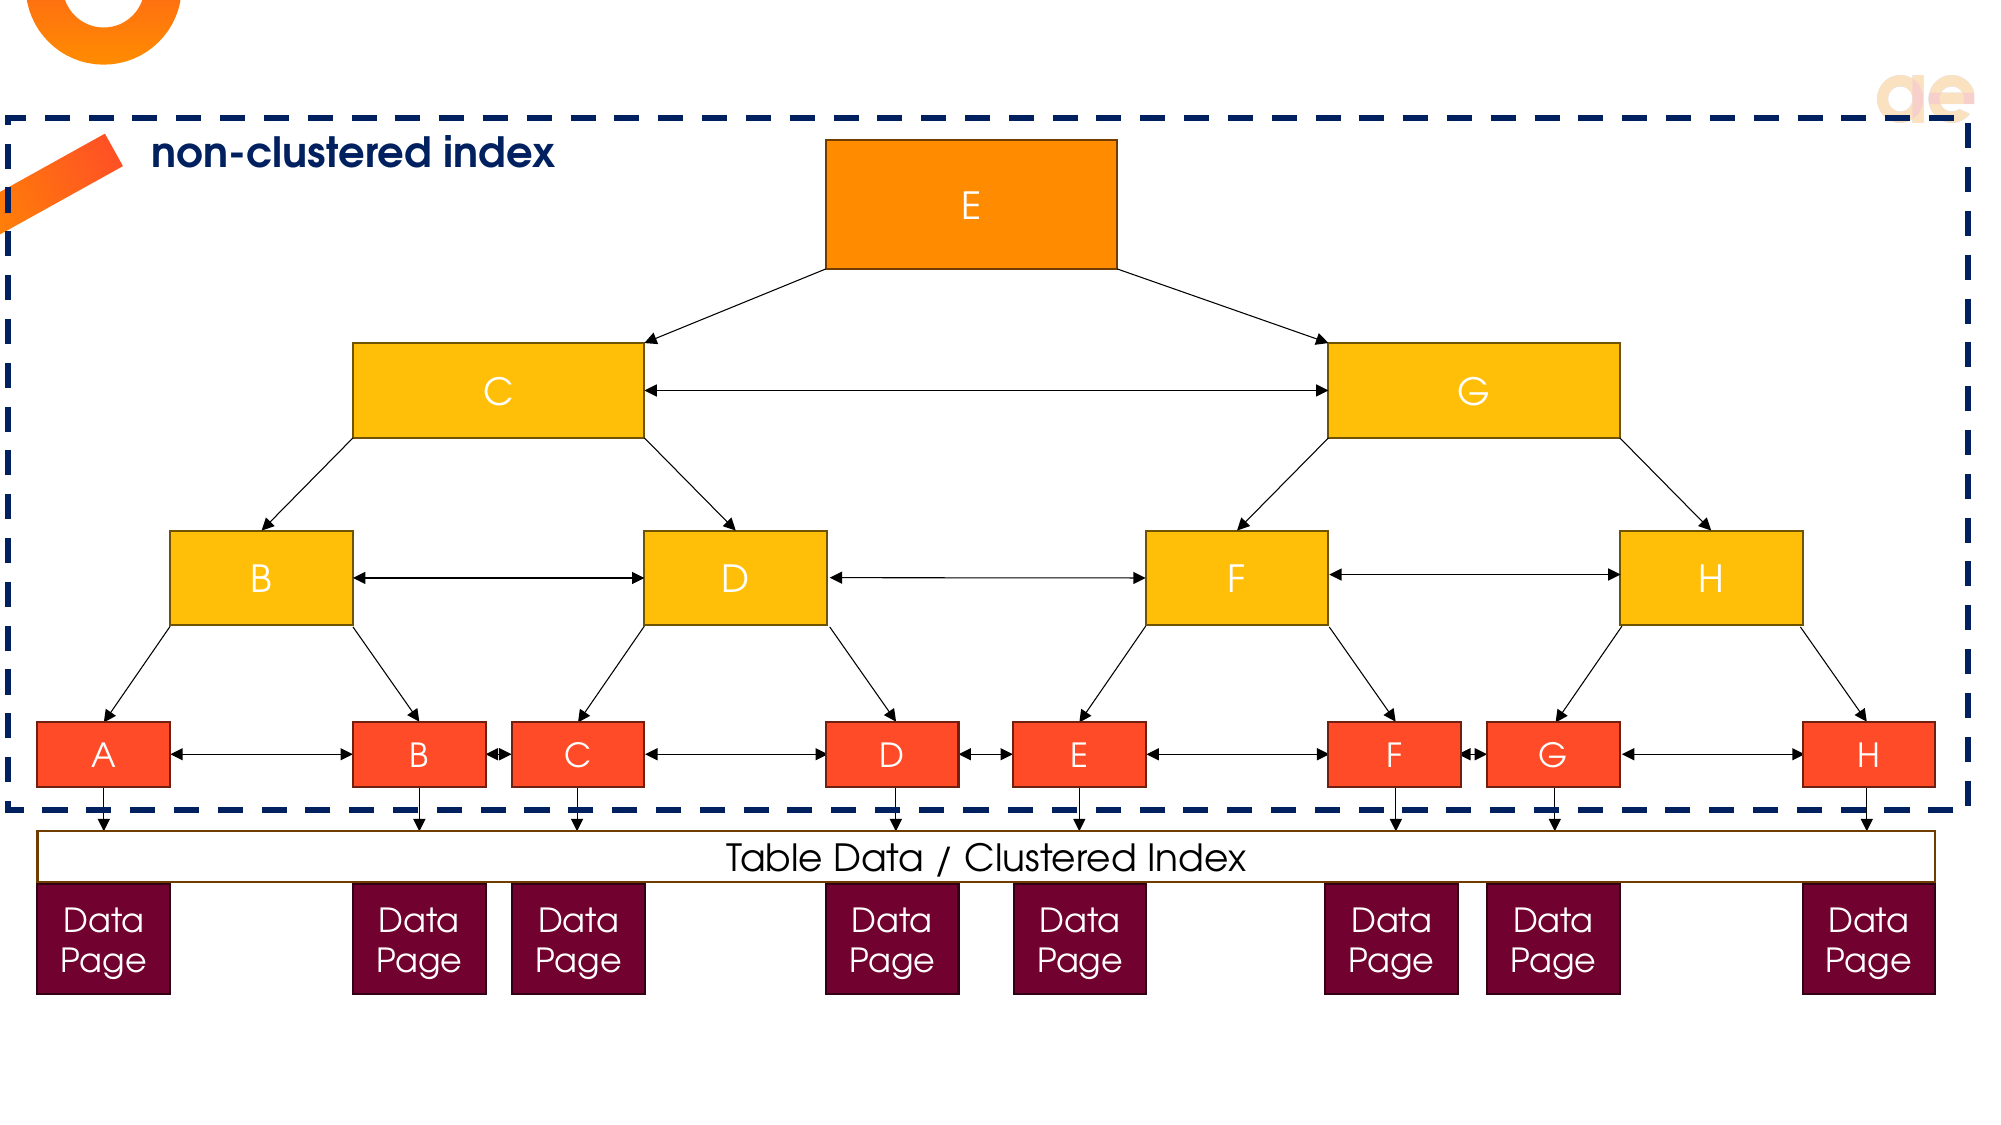

non-clustered index
E
C
G
F
B
D
H
A
B
C
D
E
F
G
H
Table Data / Clustered Index
Data Page
Data Page
Data Page
Data Page
Data Page
Data Page
Data Page
Data Page